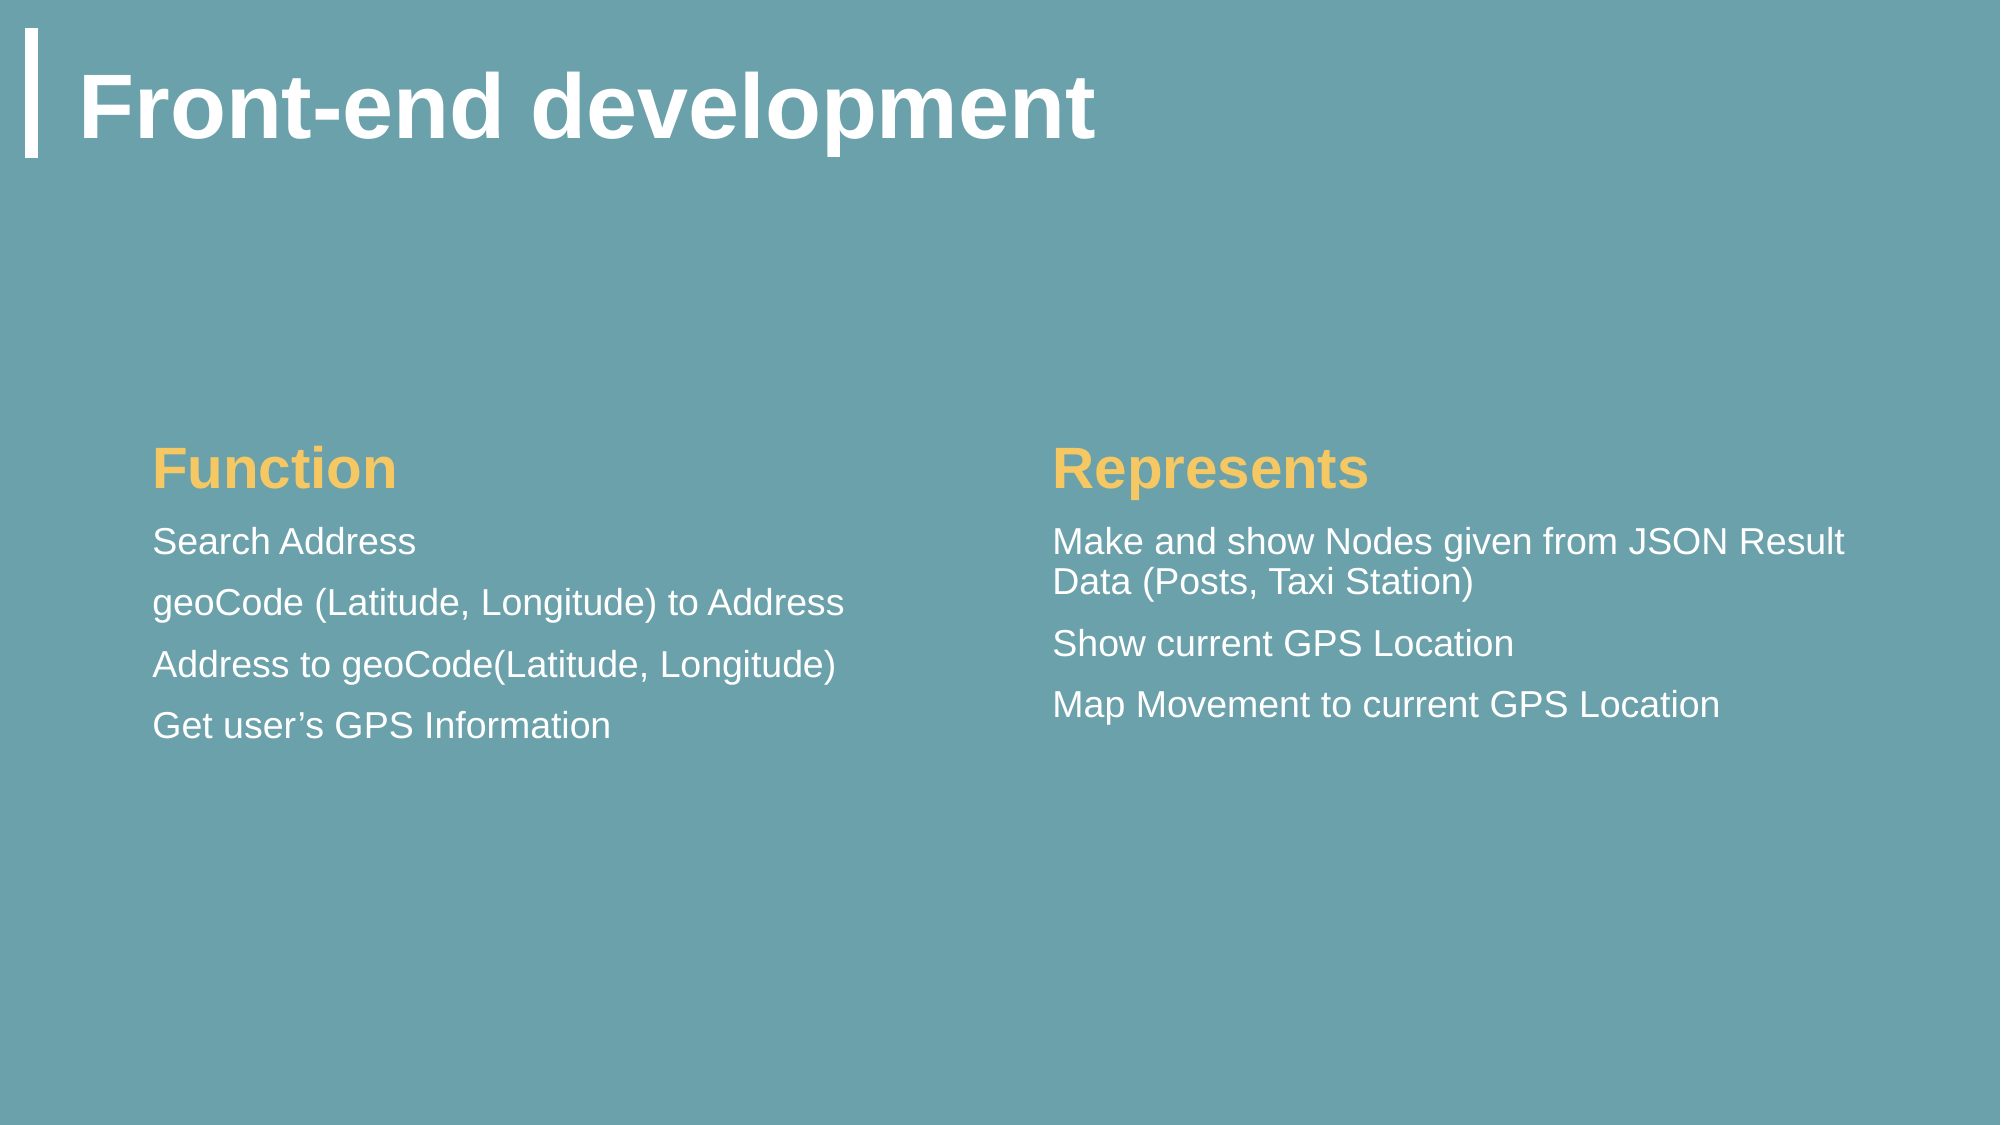

# Front-end development
Function
Search Address
geoCode (Latitude, Longitude) to Address
Address to geoCode(Latitude, Longitude)
Get user’s GPS Information
Represents
Make and show Nodes given from JSON Result Data (Posts, Taxi Station)
Show current GPS Location
Map Movement to current GPS Location